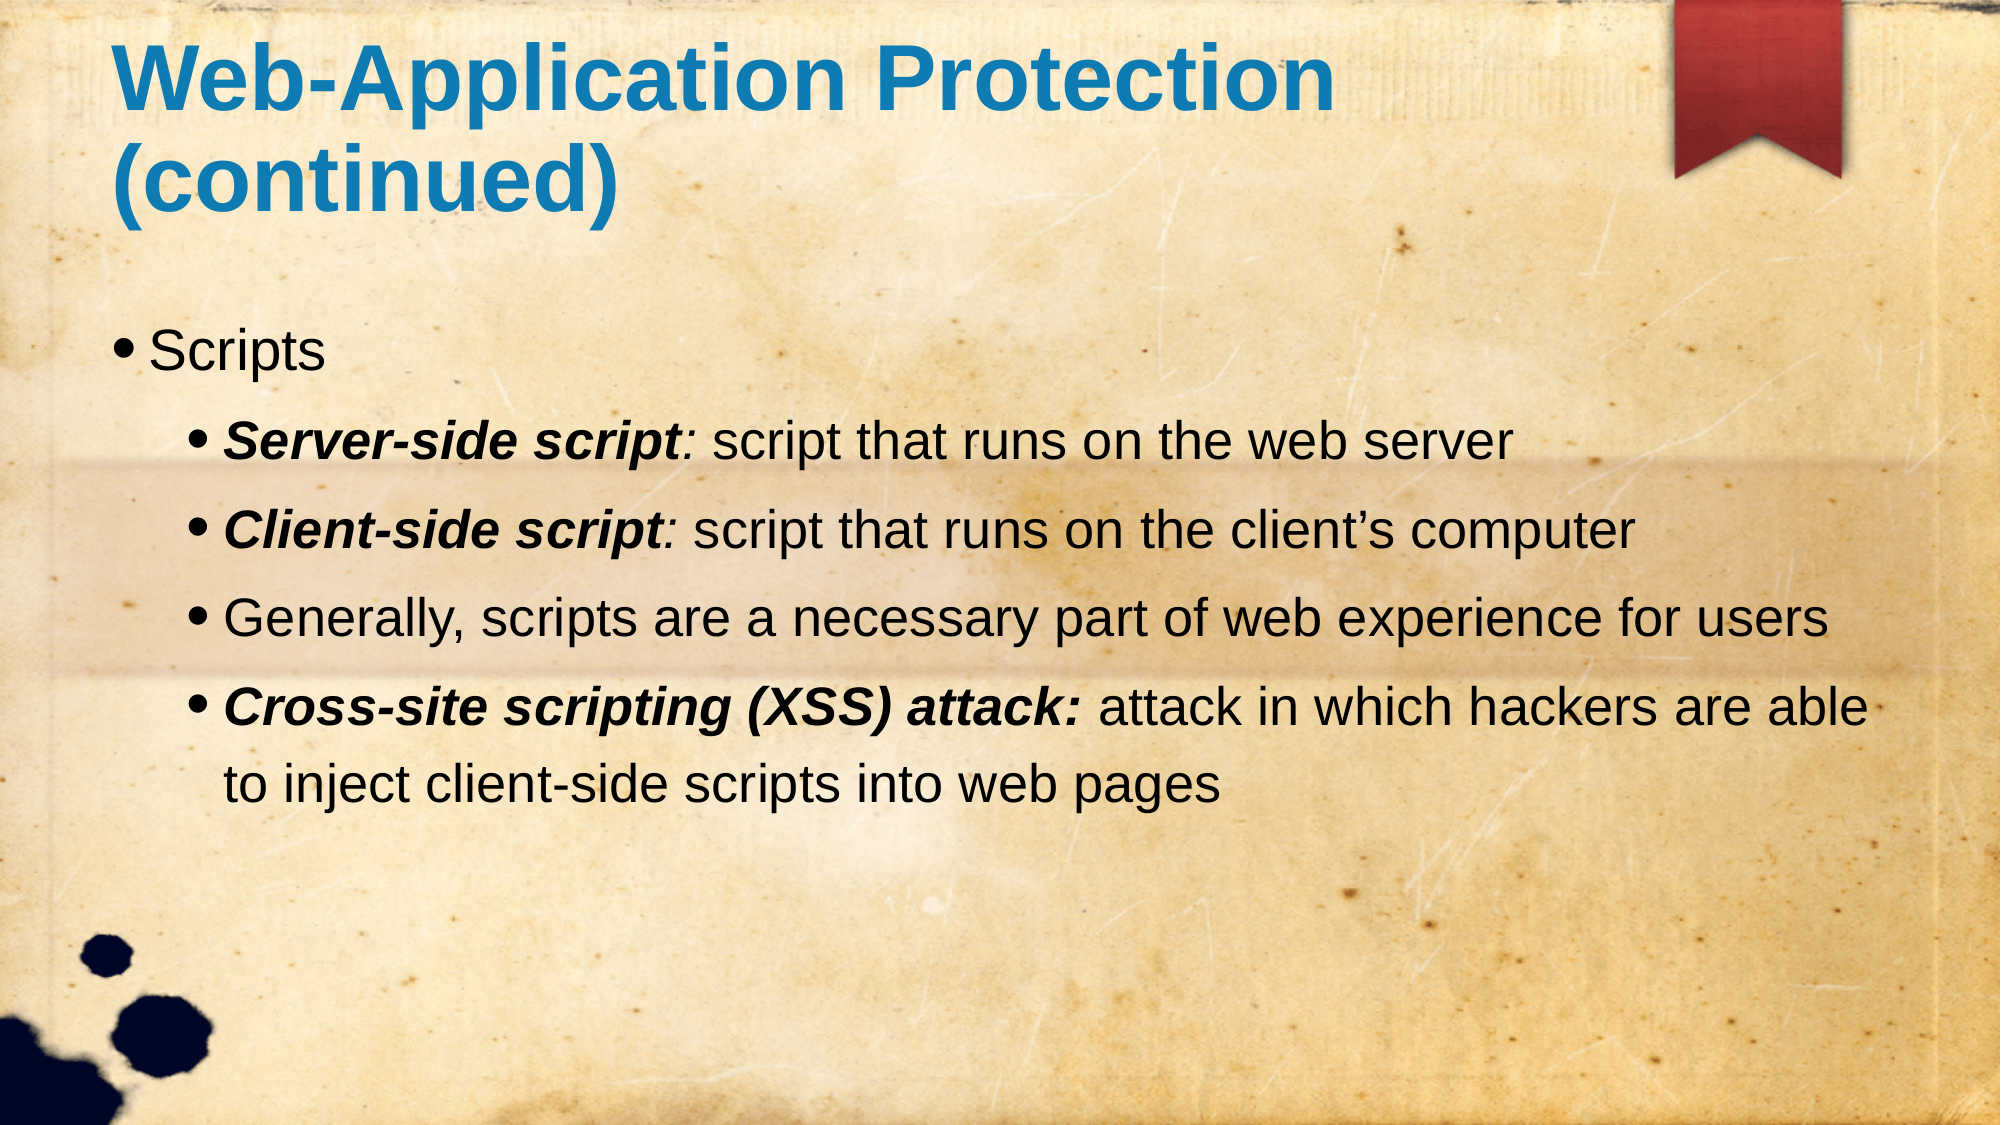

Web-Application Protection (continued)
Scripts
Server-side script: script that runs on the web server
Client-side script: script that runs on the client’s computer
Generally, scripts are a necessary part of web experience for users
Cross-site scripting (XSS) attack: attack in which hackers are able to inject client-side scripts into web pages